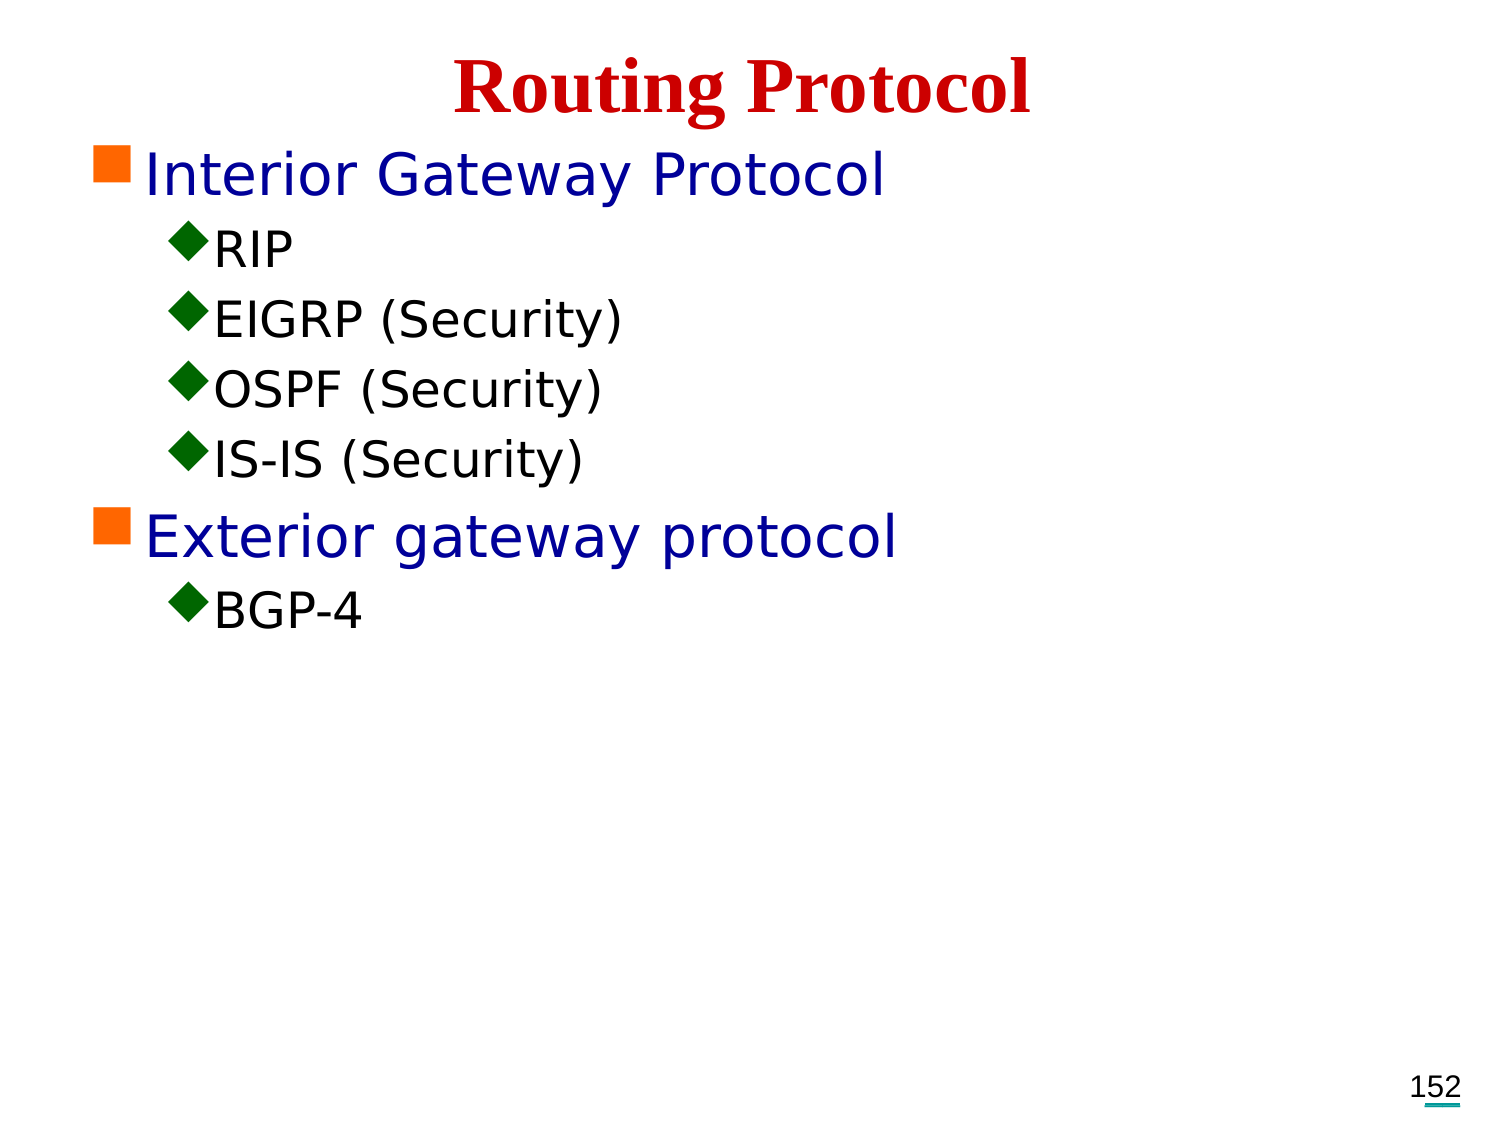

# Routing Protocol
Interior Gateway Protocol
RIP
EIGRP (Security)
OSPF (Security)
IS-IS (Security)
Exterior gateway protocol
BGP-4